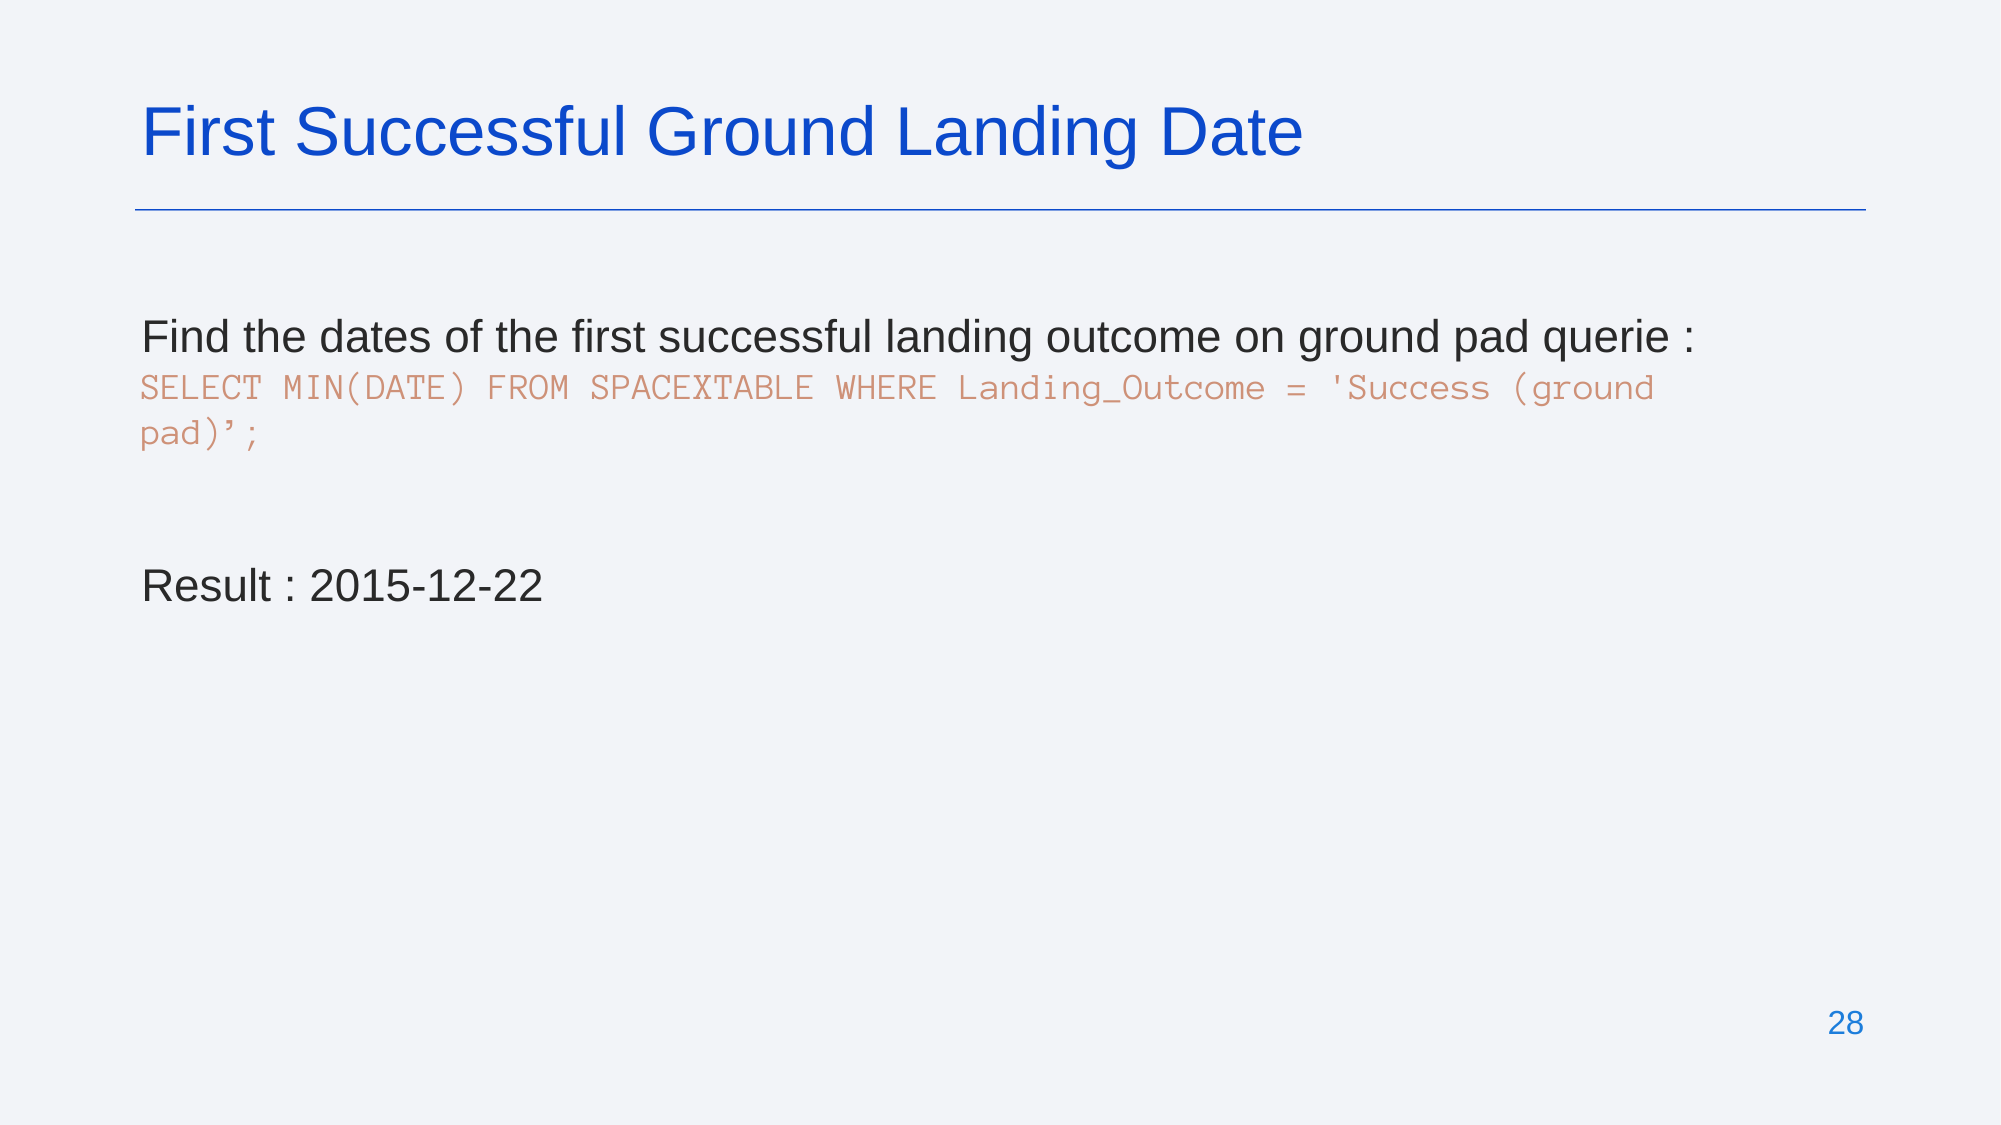

First Successful Ground Landing Date
Find the dates of the first successful landing outcome on ground pad querie : SELECT MIN(DATE) FROM SPACEXTABLE WHERE Landing_Outcome = 'Success (ground pad)’;

Result : 2015-12-22
28